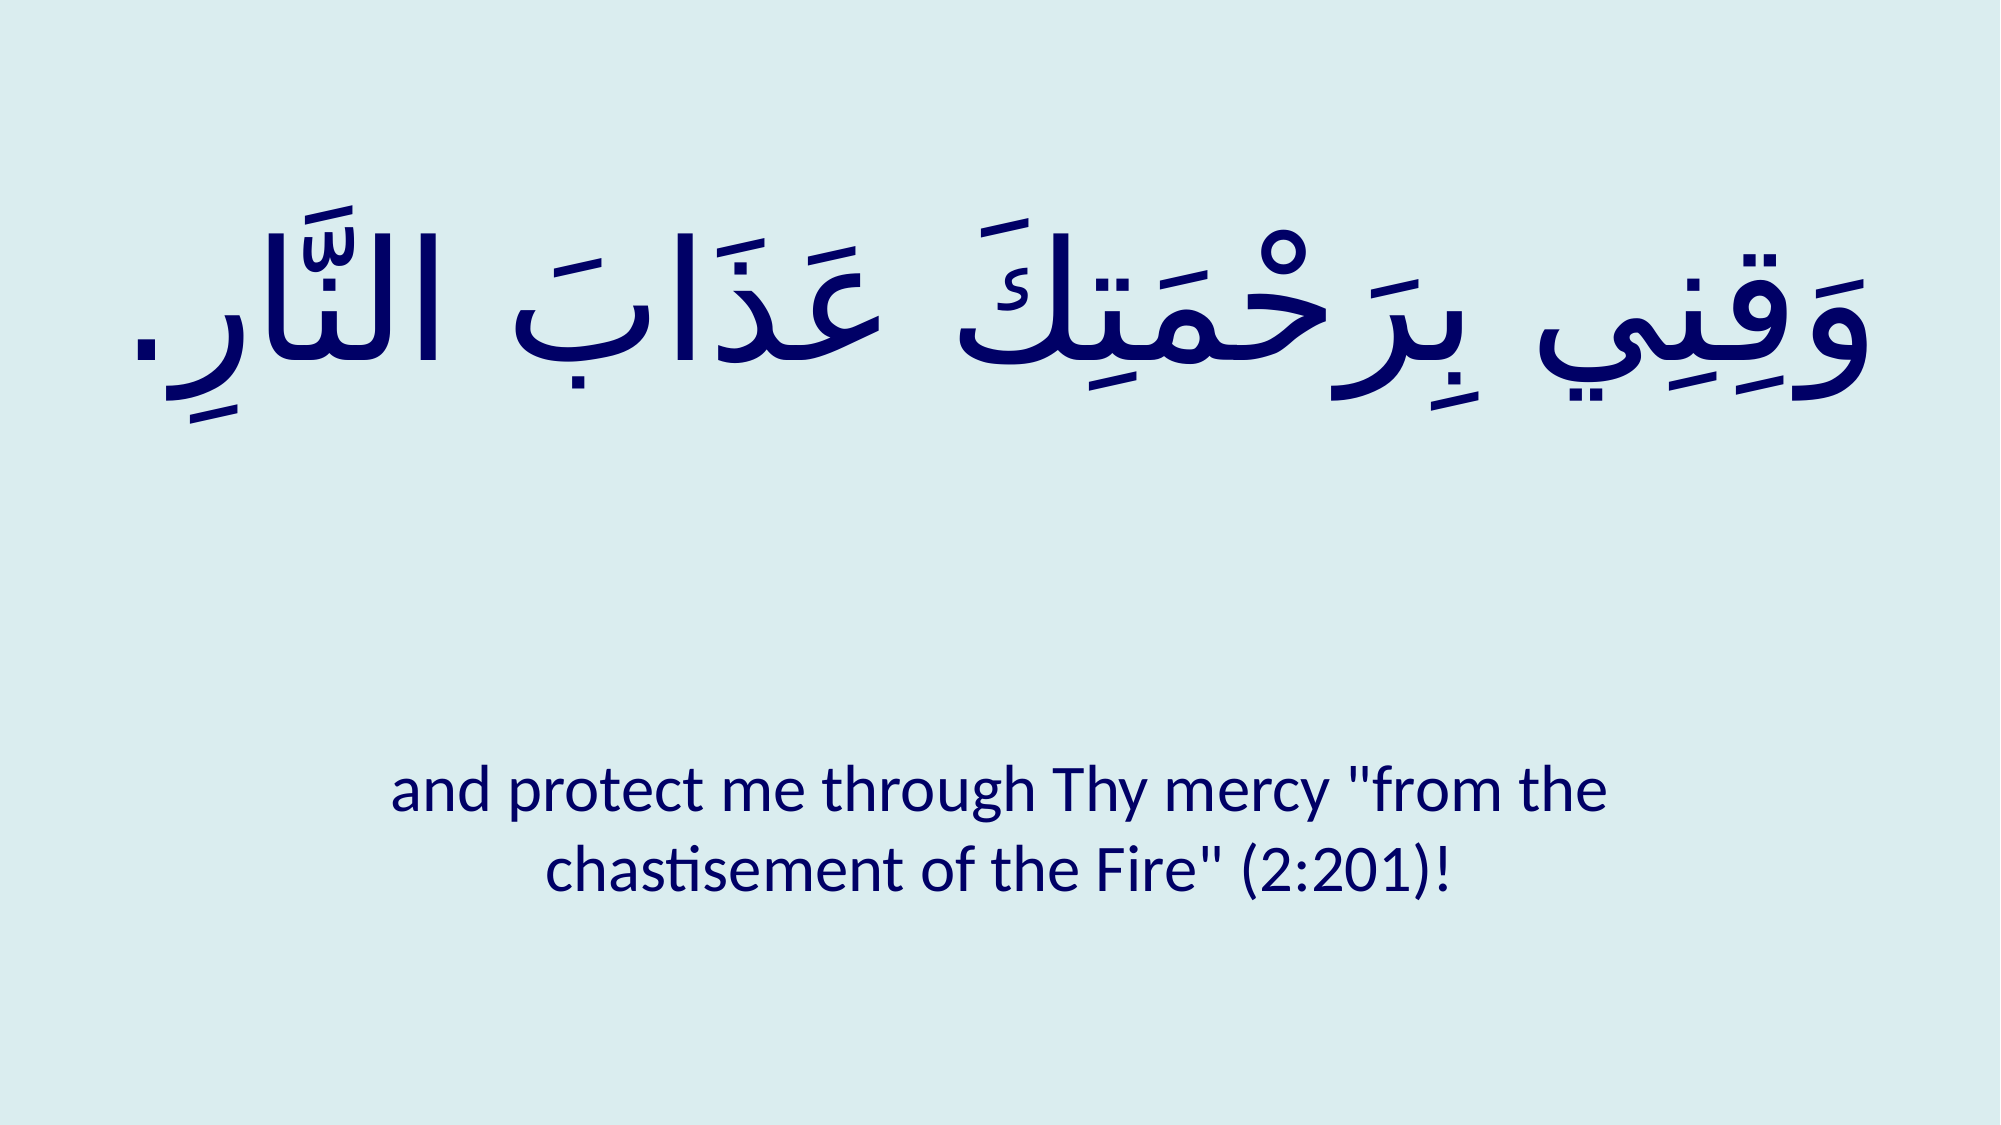

# وَقِنِي بِرَحْمَتِكَ عَذَابَ النَّارِ.
and protect me through Thy mercy "from the chastisement of the Fire" (2:201)!